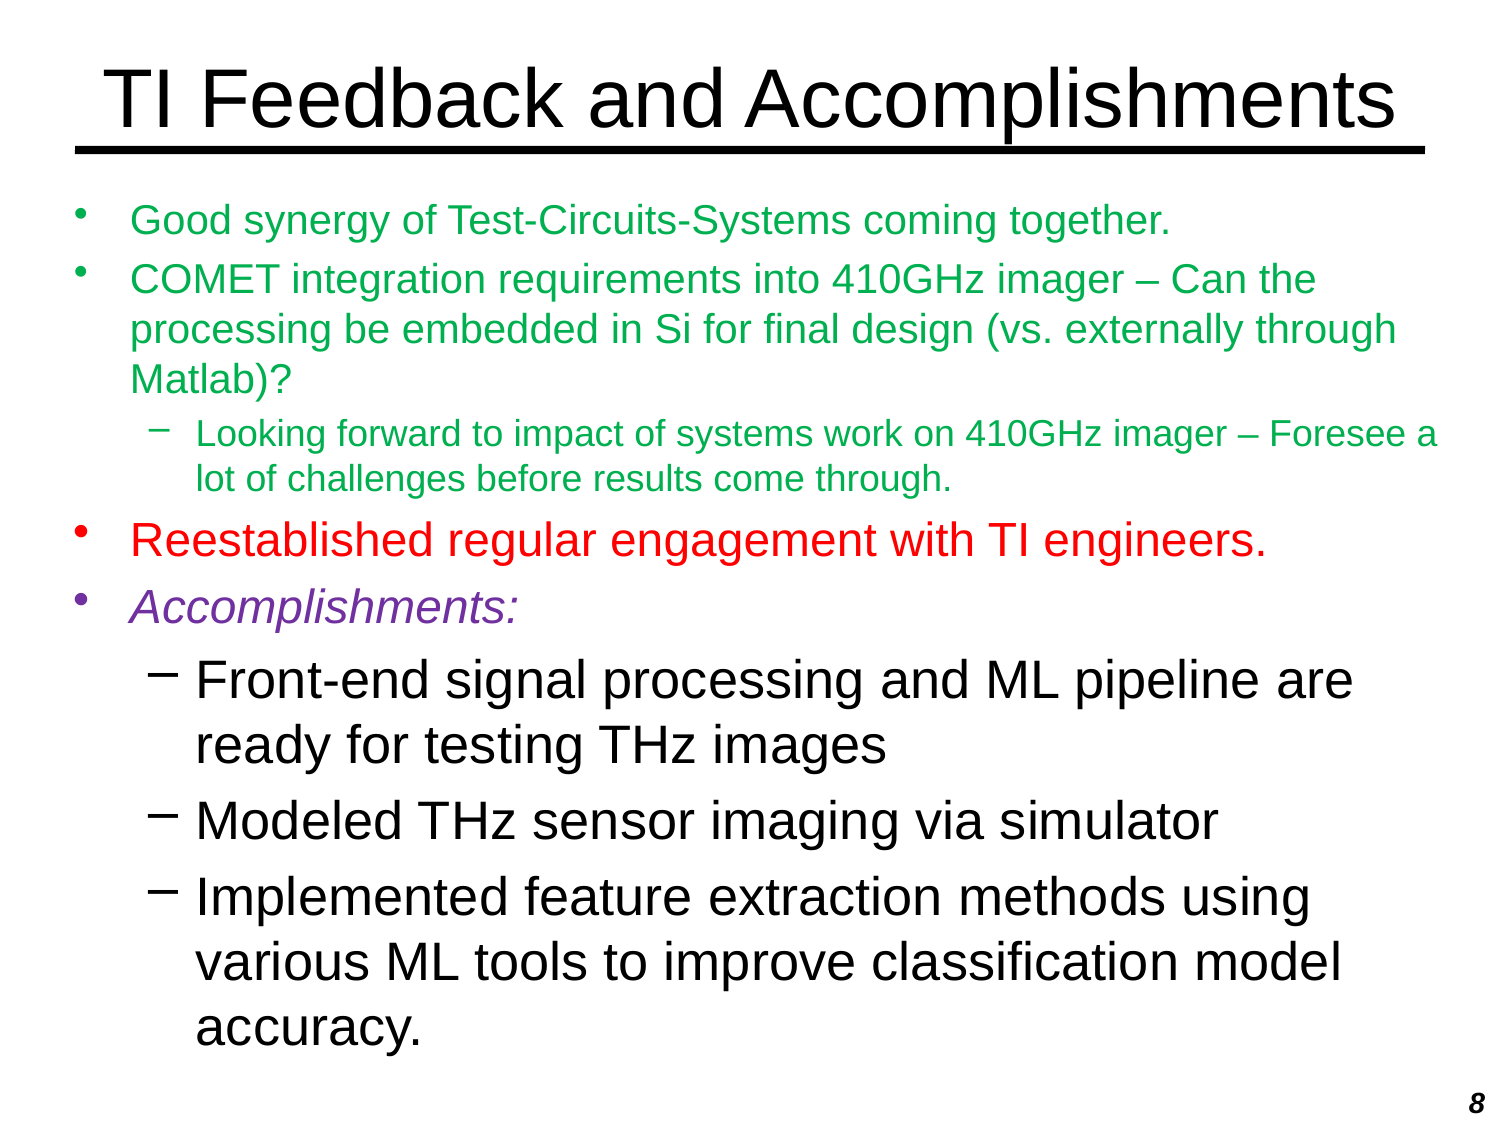

# TI Feedback and Accomplishments
Good synergy of Test-Circuits-Systems coming together.
COMET integration requirements into 410GHz imager – Can the processing be embedded in Si for final design (vs. externally through Matlab)?
Looking forward to impact of systems work on 410GHz imager – Foresee a lot of challenges before results come through.
Reestablished regular engagement with TI engineers.
Accomplishments:
Front-end signal processing and ML pipeline are ready for testing THz images
Modeled THz sensor imaging via simulator
Implemented feature extraction methods using  various ML tools to improve classification model accuracy.